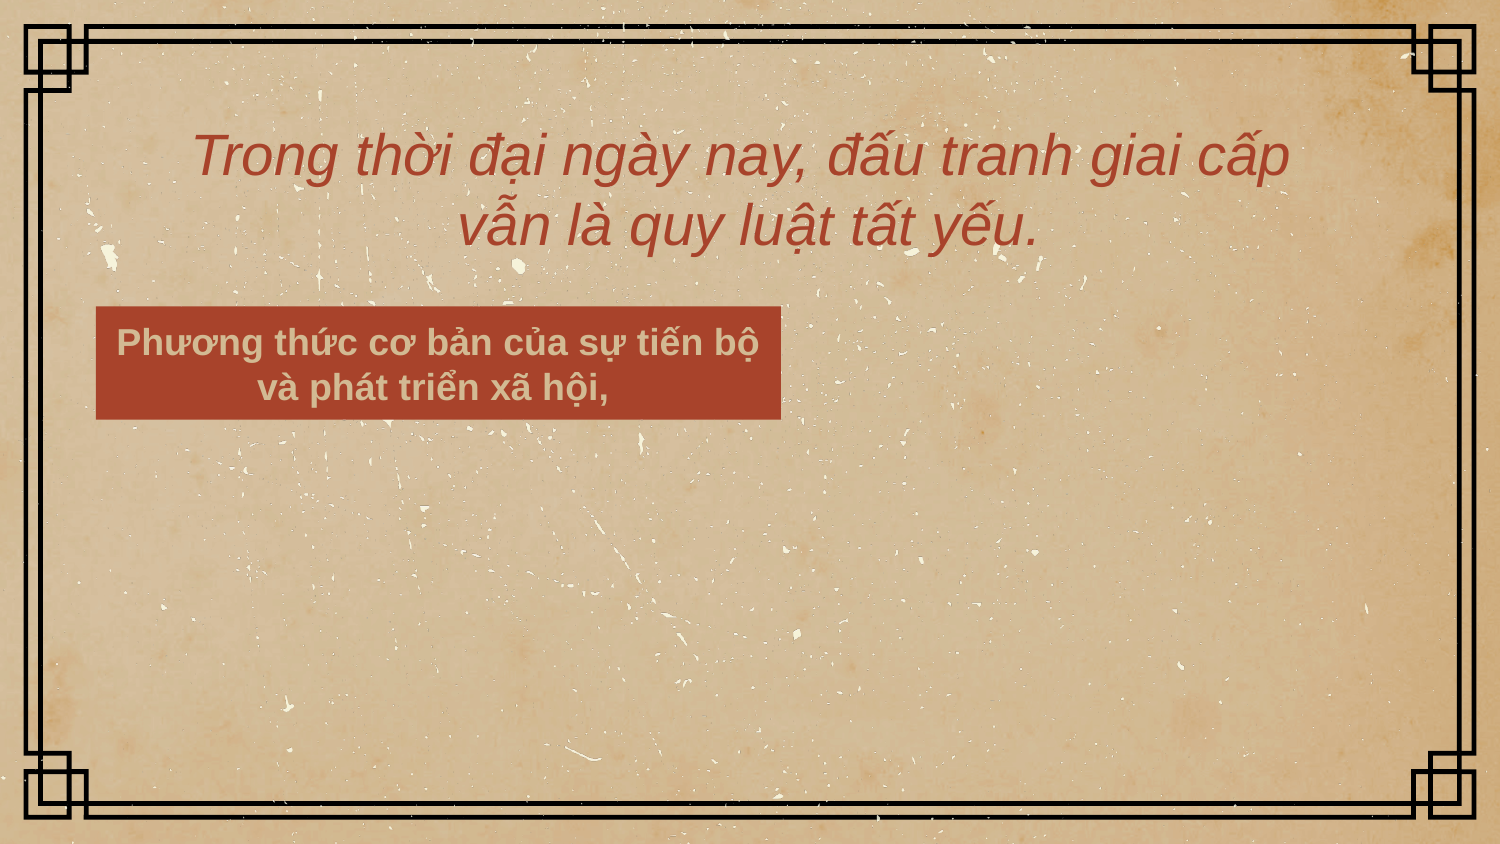

# Trong thời đại ngày nay, đấu tranh giai cấp  vẫn là quy luật tất yếu.
Phương thức cơ bản của sự tiến bộ và phát triển xã hội,